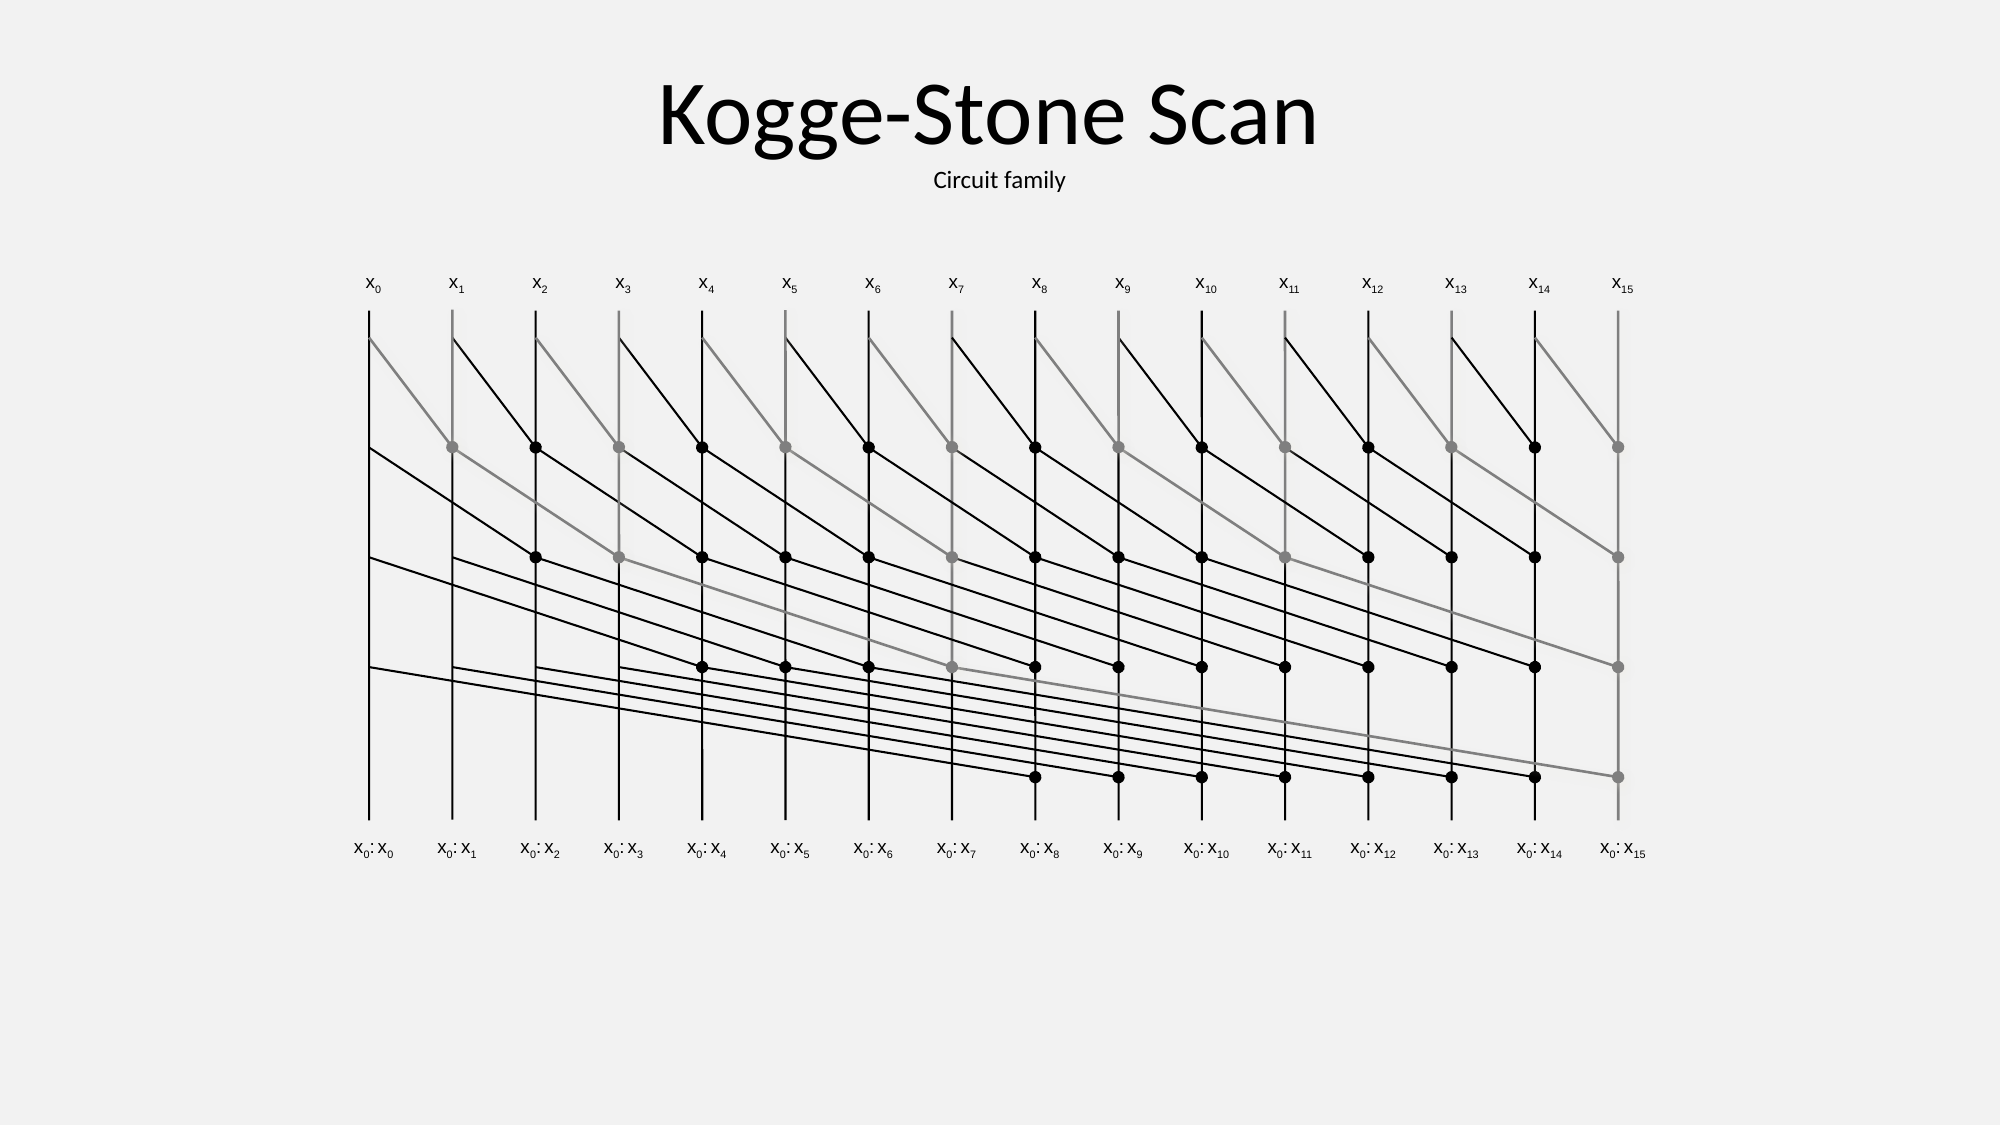

# Kogge-Stone Scan Circuit family
x0
x1
x2
x3
x4
x5
x6
x7
x8
x9
x10
x11
x12
x13
x14
x15

x0: x0
x0: x1
x0: x2
x0: x3
x0: x4
x0: x5
x0: x6
x0: x7
x0: x8
x0: x9
x0: x10
x0: x11
x0: x12
x0: x13
x0: x14
x0: x15